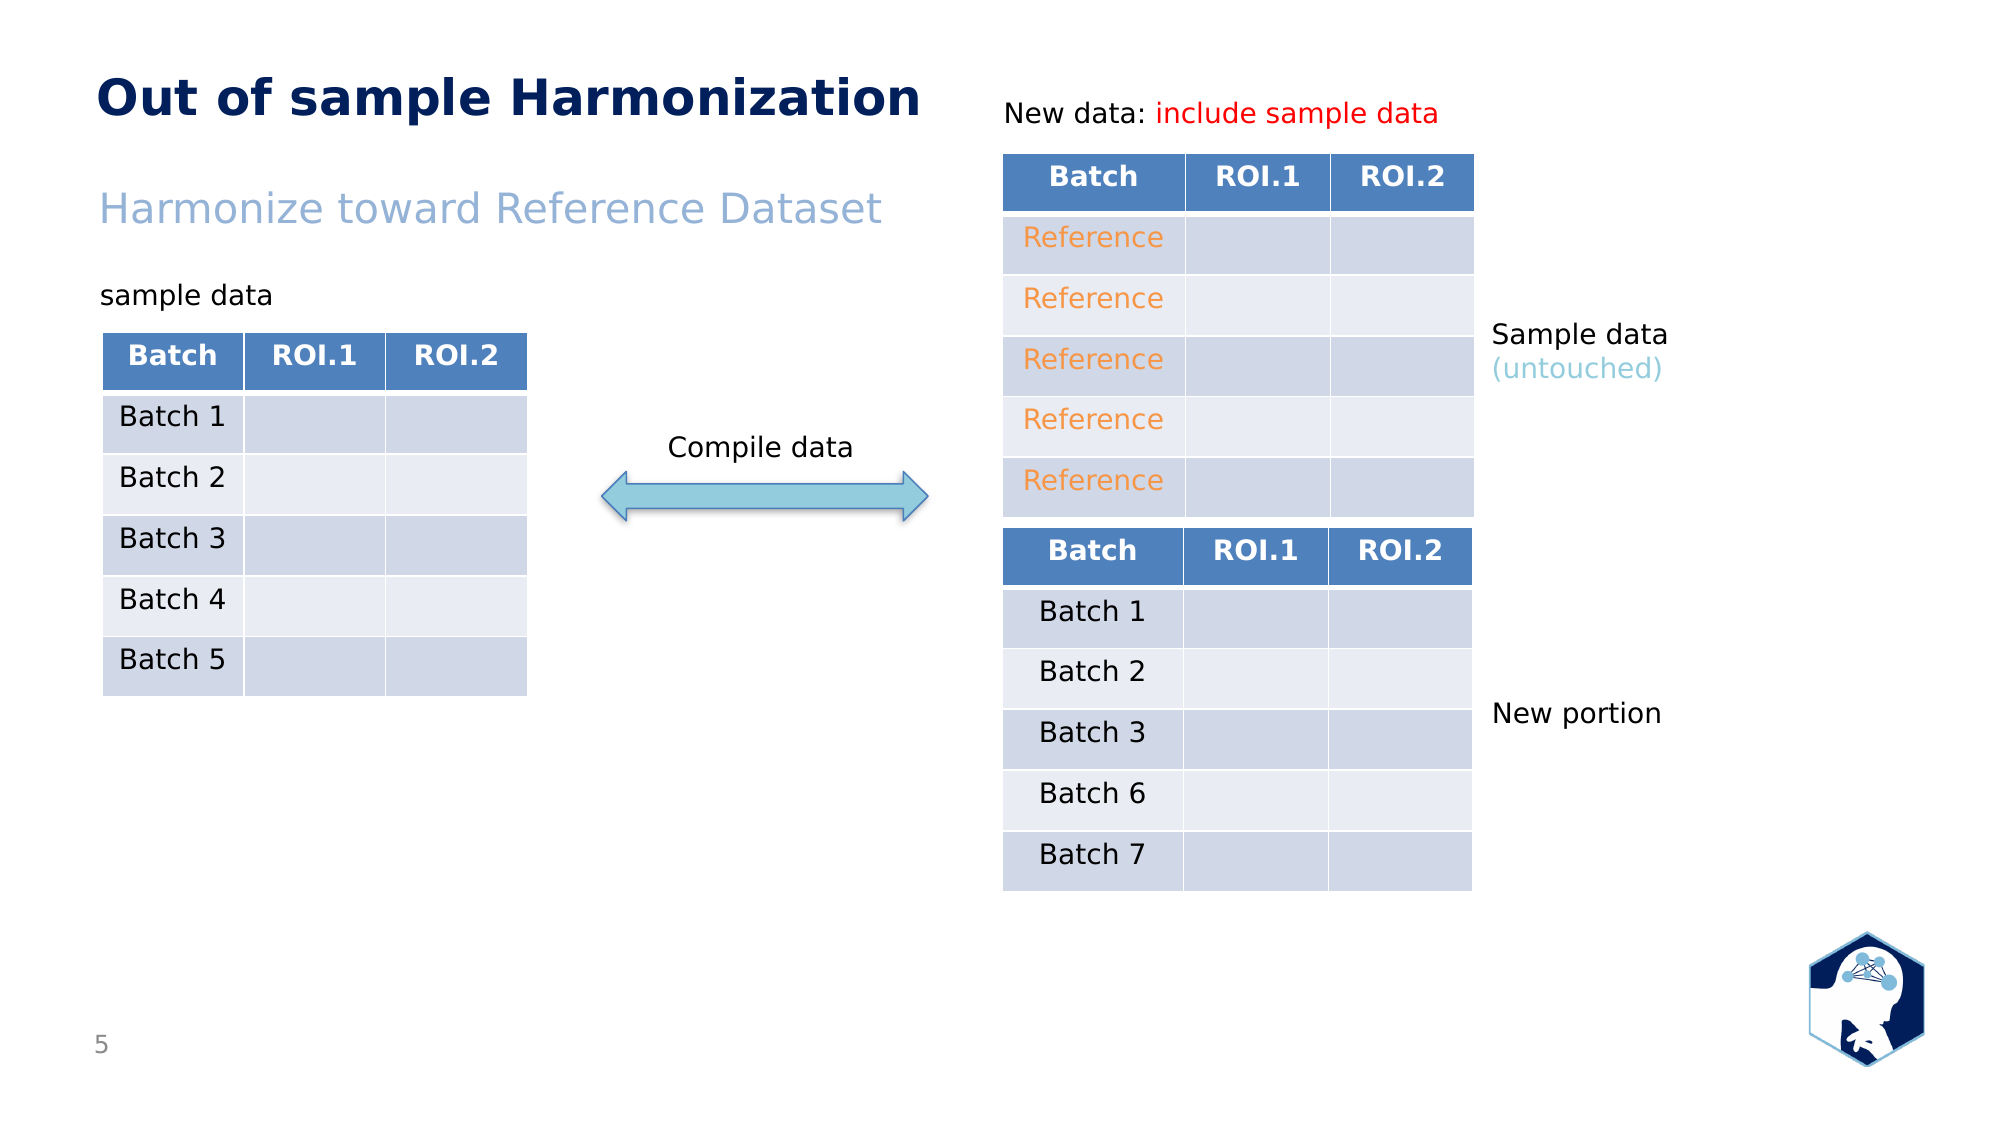

# Out of sample Harmonization
New data: include sample data
| Batch | ROI.1 | ROI.2 |
| --- | --- | --- |
| Reference |  |  |
| Reference |  |  |
| Reference |  |  |
| Reference |  |  |
| Reference |  |  |
Harmonize toward Reference Dataset
sample data
Sample data
(untouched)
| Batch | ROI.1 | ROI.2 |
| --- | --- | --- |
| Batch 1 |  |  |
| Batch 2 |  |  |
| Batch 3 |  |  |
| Batch 4 |  |  |
| Batch 5 |  |  |
Compile data

| Batch | ROI.1 | ROI.2 |
| --- | --- | --- |
| Batch 1 |  |  |
| Batch 2 |  |  |
| Batch 3 |  |  |
| Batch 6 |  |  |
| Batch 7 |  |  |
New portion
5